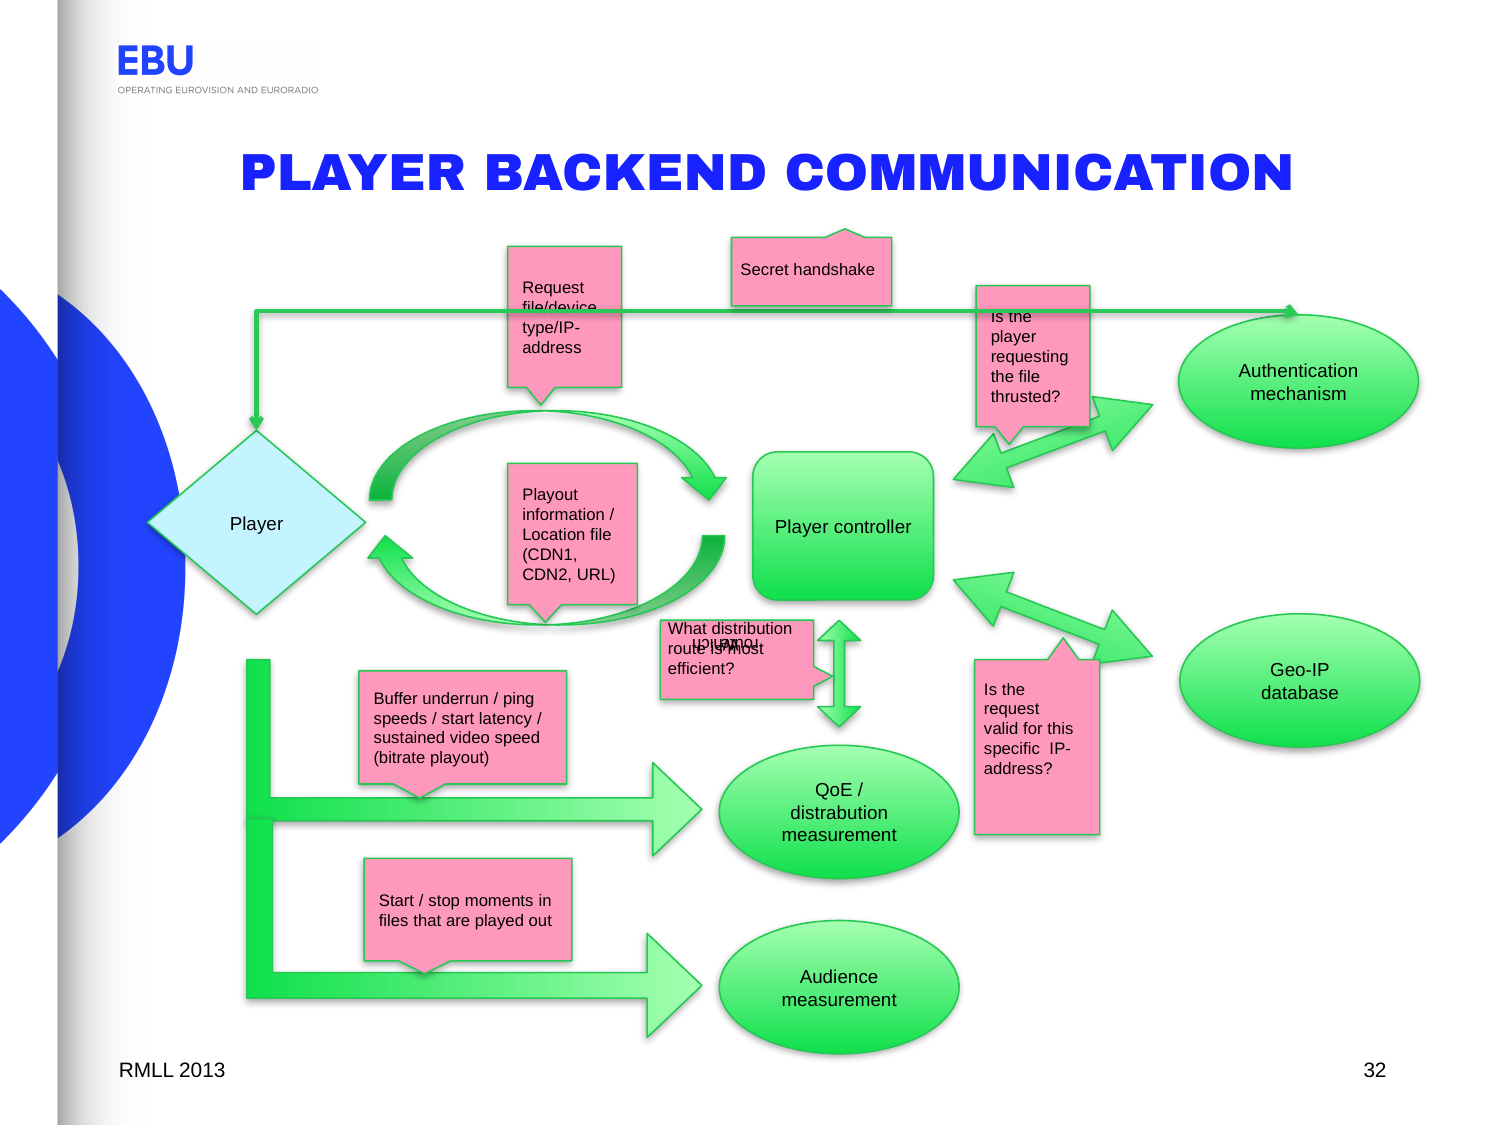

# Player backend communication

Request file/device type/IP-address
Secret handshake
Is the player requesting the file thrusted?
Authentication mechanism

Player
Player controller

Playout information / Location file (CDN1, CDN2, URL)

Which route

What distribution
route is most
efficient?
Geo-IP database

Buffer underrun / ping speeds / start latency / sustained video speed (bitrate playout)
Is the request
valid for this
specific  IP-address?
QoE / distrabution measurement
Start / stop moments in files that are played out
Audience measurement
RMLL 2013
32